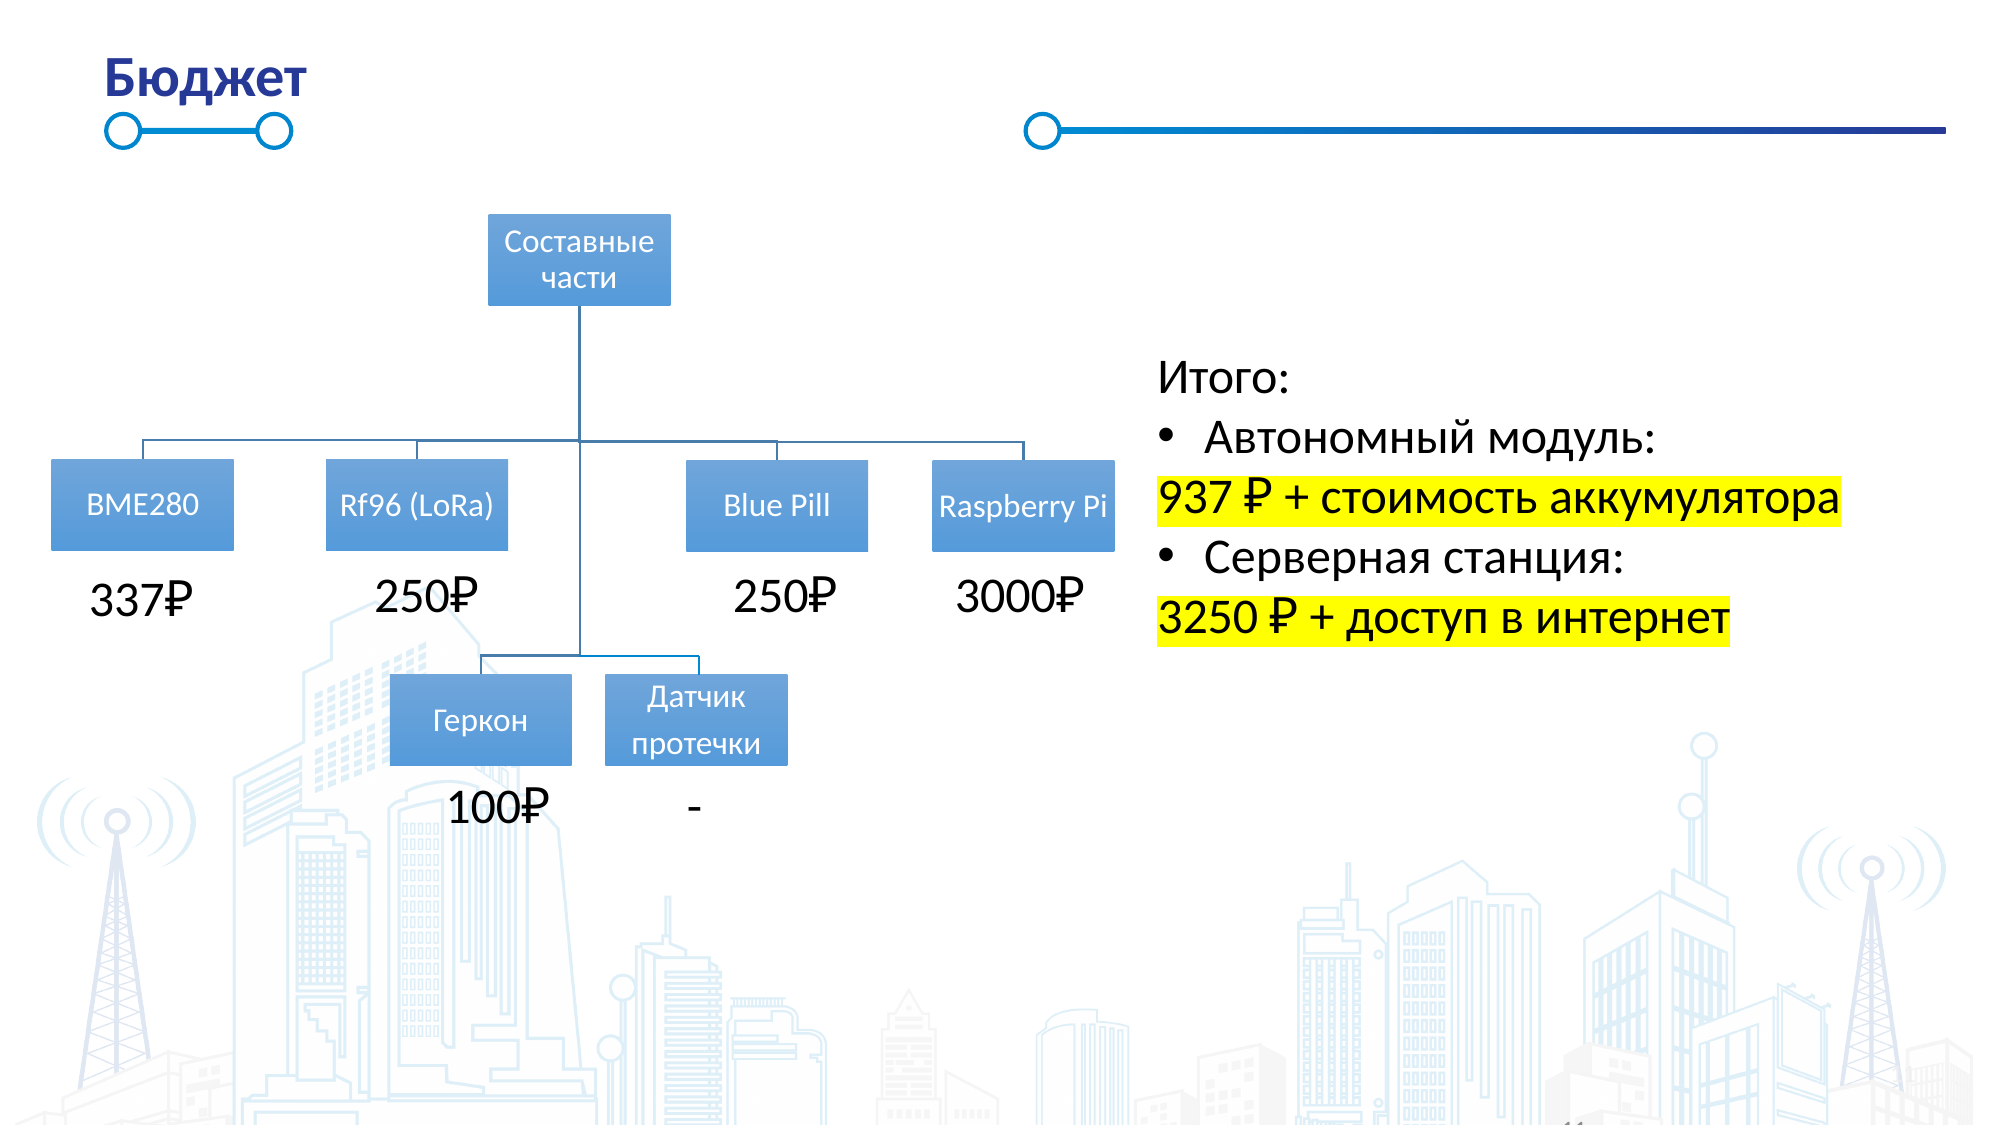

# Бюджет
Составные части
BME280
Rf96 (LoRa)
Blue Pill
Raspberry Pi
Геркон
Датчик
протечки
Итого:
Автономный модуль:
937 ₽ + стоимость аккумулятора
Серверная станция:
3250 ₽ + доступ в интернет

3000₽
250₽
250₽
337₽
100₽
-
11
11